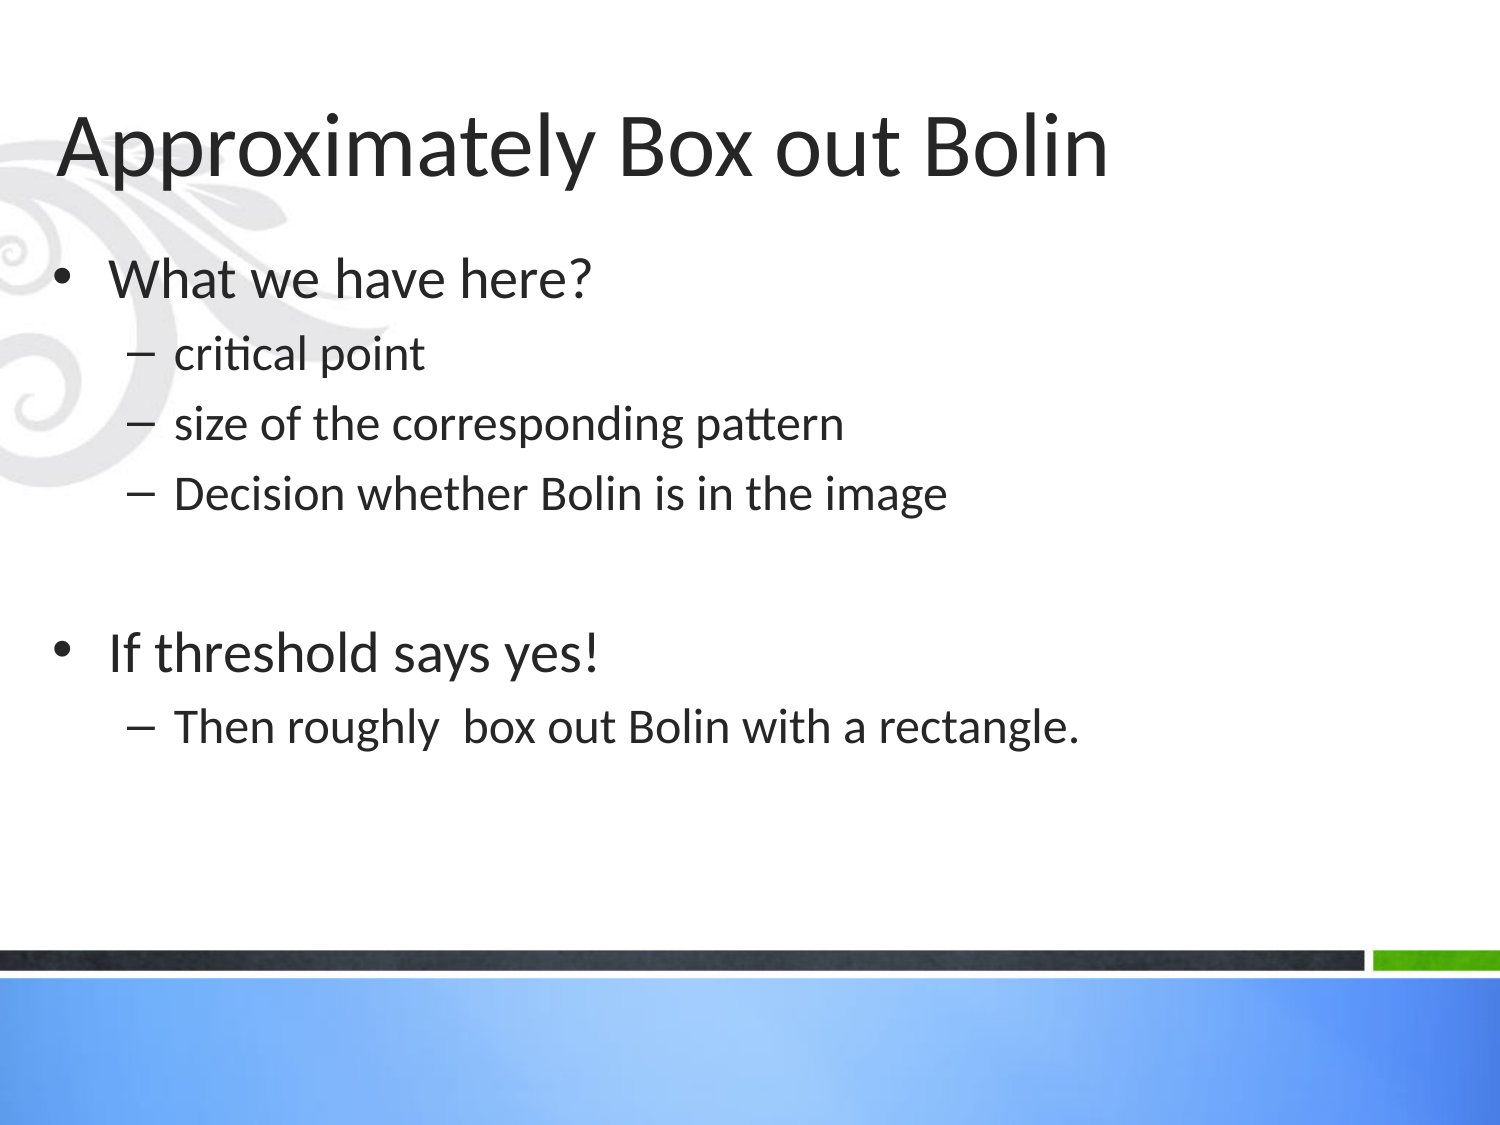

# Approximately Box out Bolin

What we have here?
critical point
size of the corresponding pattern
Decision whether Bolin is in the image

If threshold says yes!
Then roughly  box out Bolin with a rectangle.